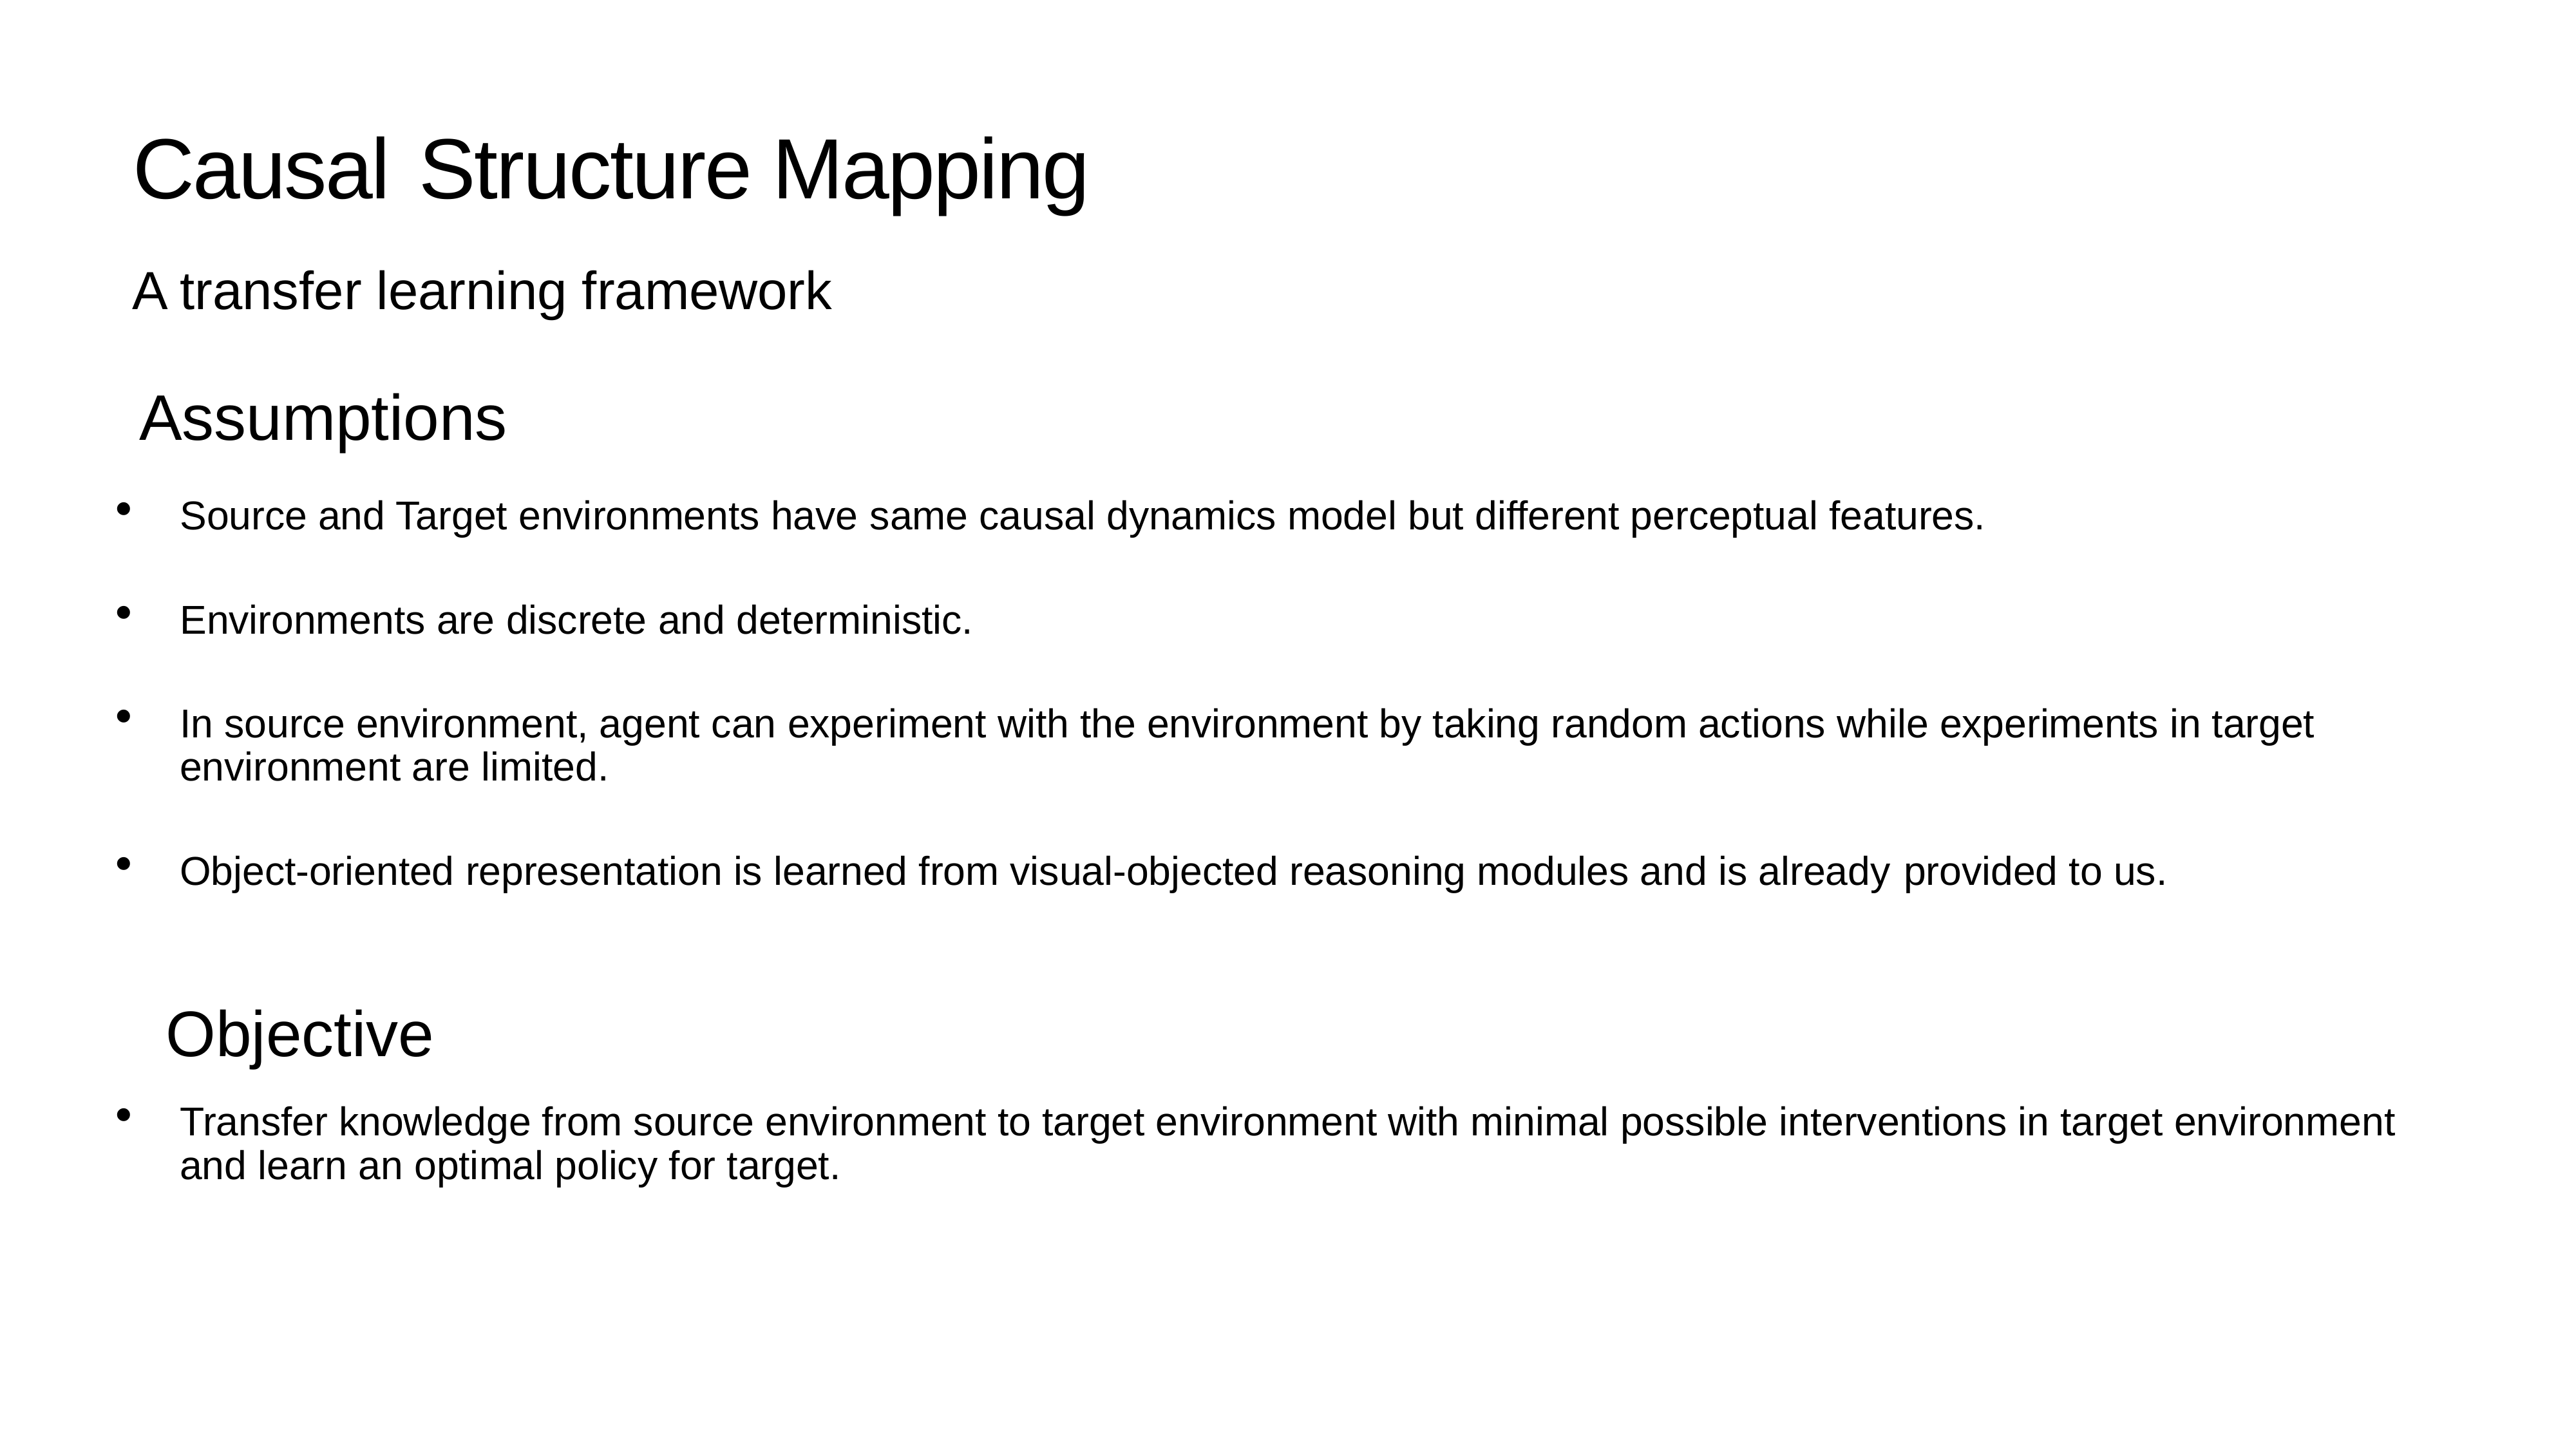

# Causal Structure Mapping
A transfer learning framework
Assumptions
Source and Target environments have same causal dynamics model but different perceptual features.
Environments are discrete and deterministic.
In source environment, agent can experiment with the environment by taking random actions while experiments in target environment are limited.
Object-oriented representation is learned from visual-objected reasoning modules and is already provided to us.

Transfer knowledge from source environment to target environment with minimal possible interventions in target environment and learn an optimal policy for target.
Objective